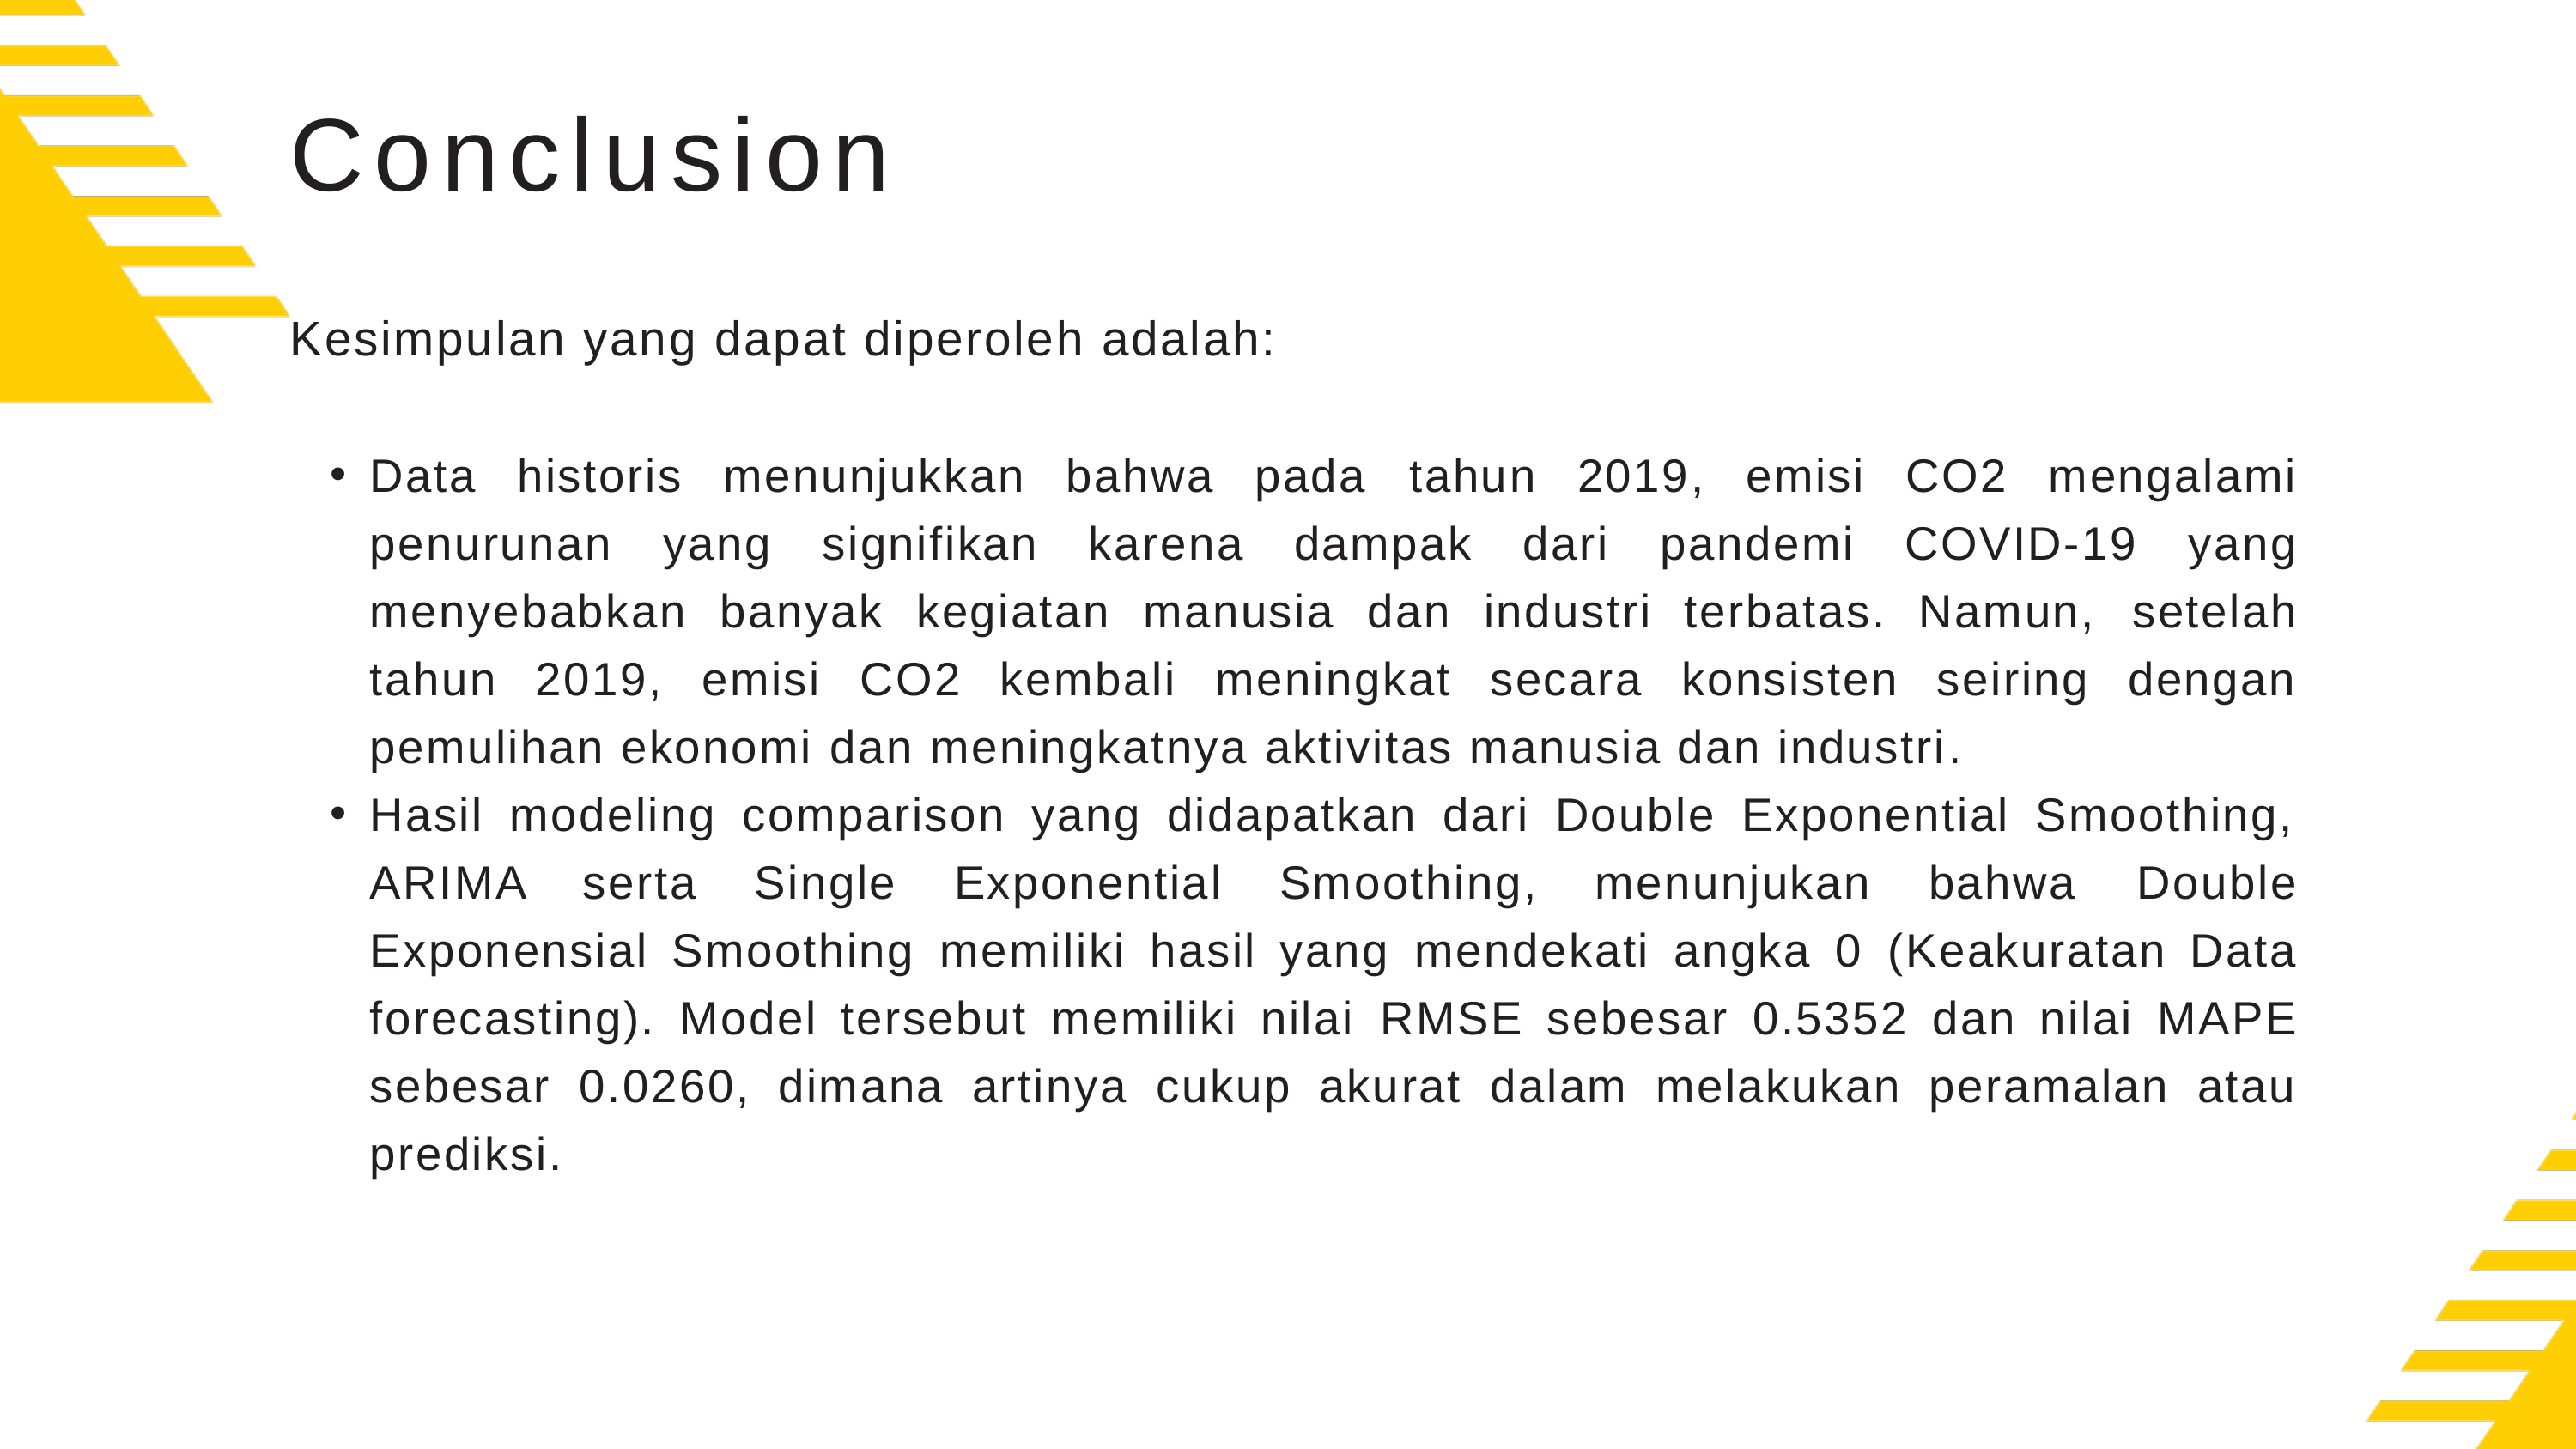

Conclusion
Kesimpulan yang dapat diperoleh adalah:
Data historis menunjukkan bahwa pada tahun 2019, emisi CO2 mengalami penurunan yang signifikan karena dampak dari pandemi COVID-19 yang menyebabkan banyak kegiatan manusia dan industri terbatas. Namun, setelah tahun 2019, emisi CO2 kembali meningkat secara konsisten seiring dengan pemulihan ekonomi dan meningkatnya aktivitas manusia dan industri.
Hasil modeling comparison yang didapatkan dari Double Exponential Smoothing, ARIMA serta Single Exponential Smoothing, menunjukan bahwa Double Exponensial Smoothing memiliki hasil yang mendekati angka 0 (Keakuratan Data forecasting). Model tersebut memiliki nilai RMSE sebesar 0.5352 dan nilai MAPE sebesar 0.0260, dimana artinya cukup akurat dalam melakukan peramalan atau prediksi.